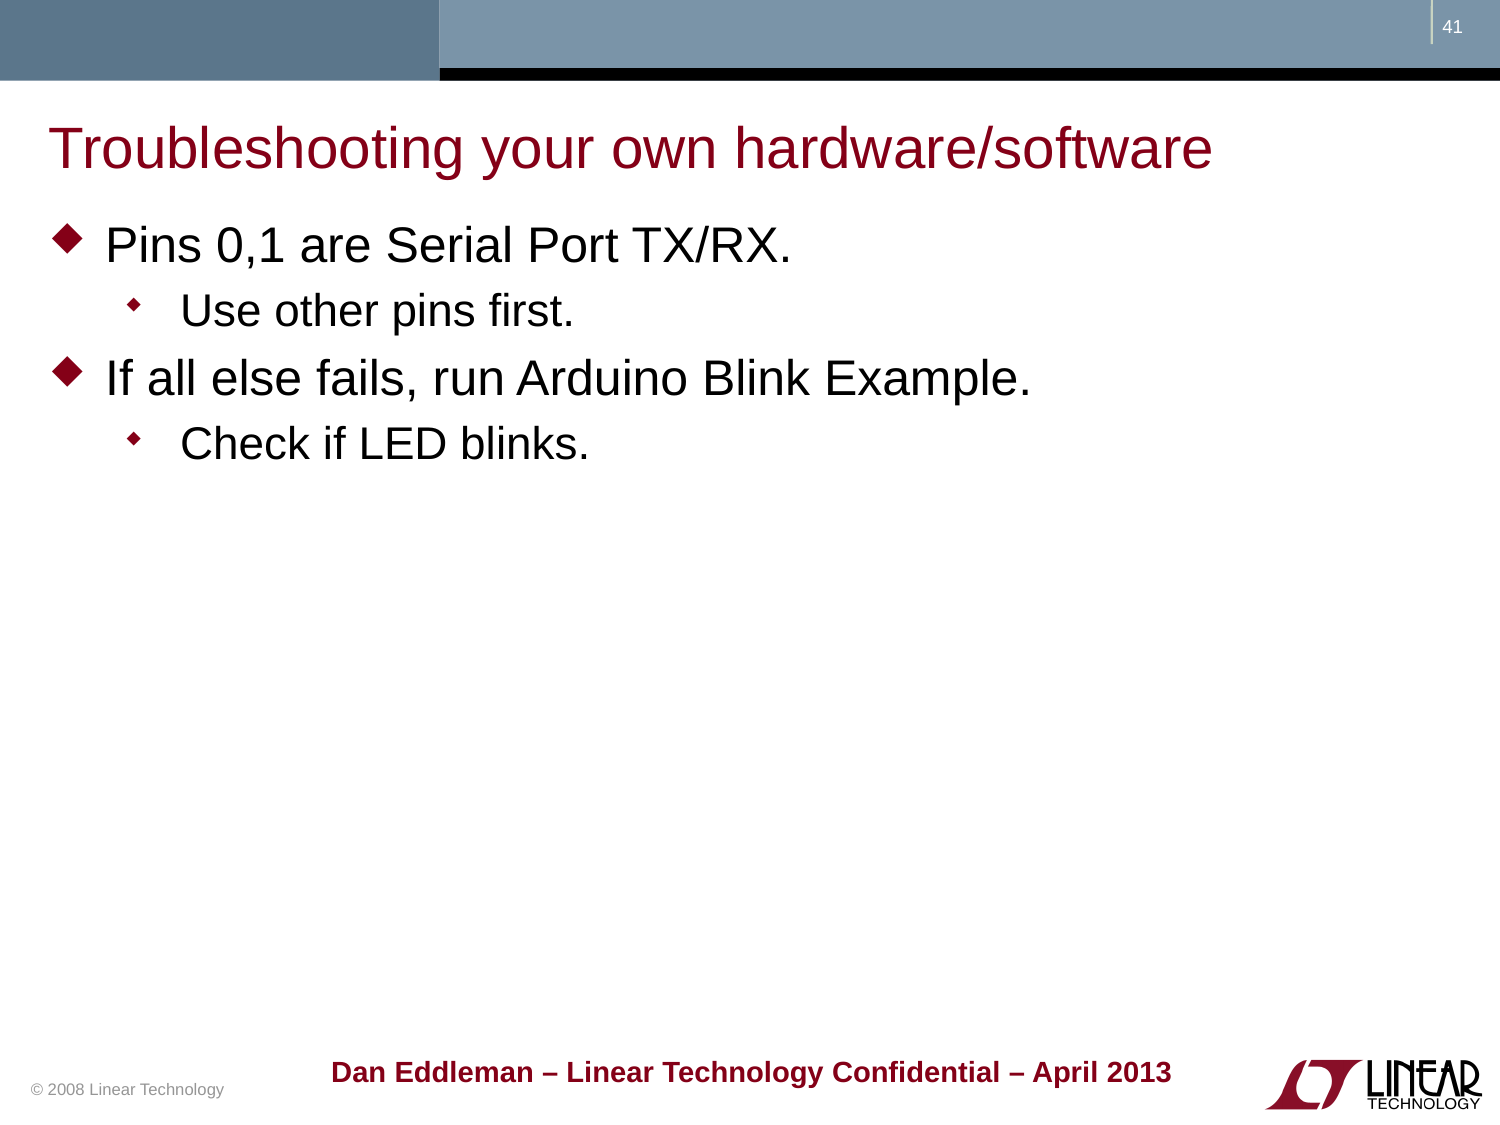

# Troubleshooting your own hardware/software
Pins 0,1 are Serial Port TX/RX.
Use other pins first.
If all else fails, run Arduino Blink Example.
Check if LED blinks.
Dan Eddleman – Linear Technology Confidential – April 2013